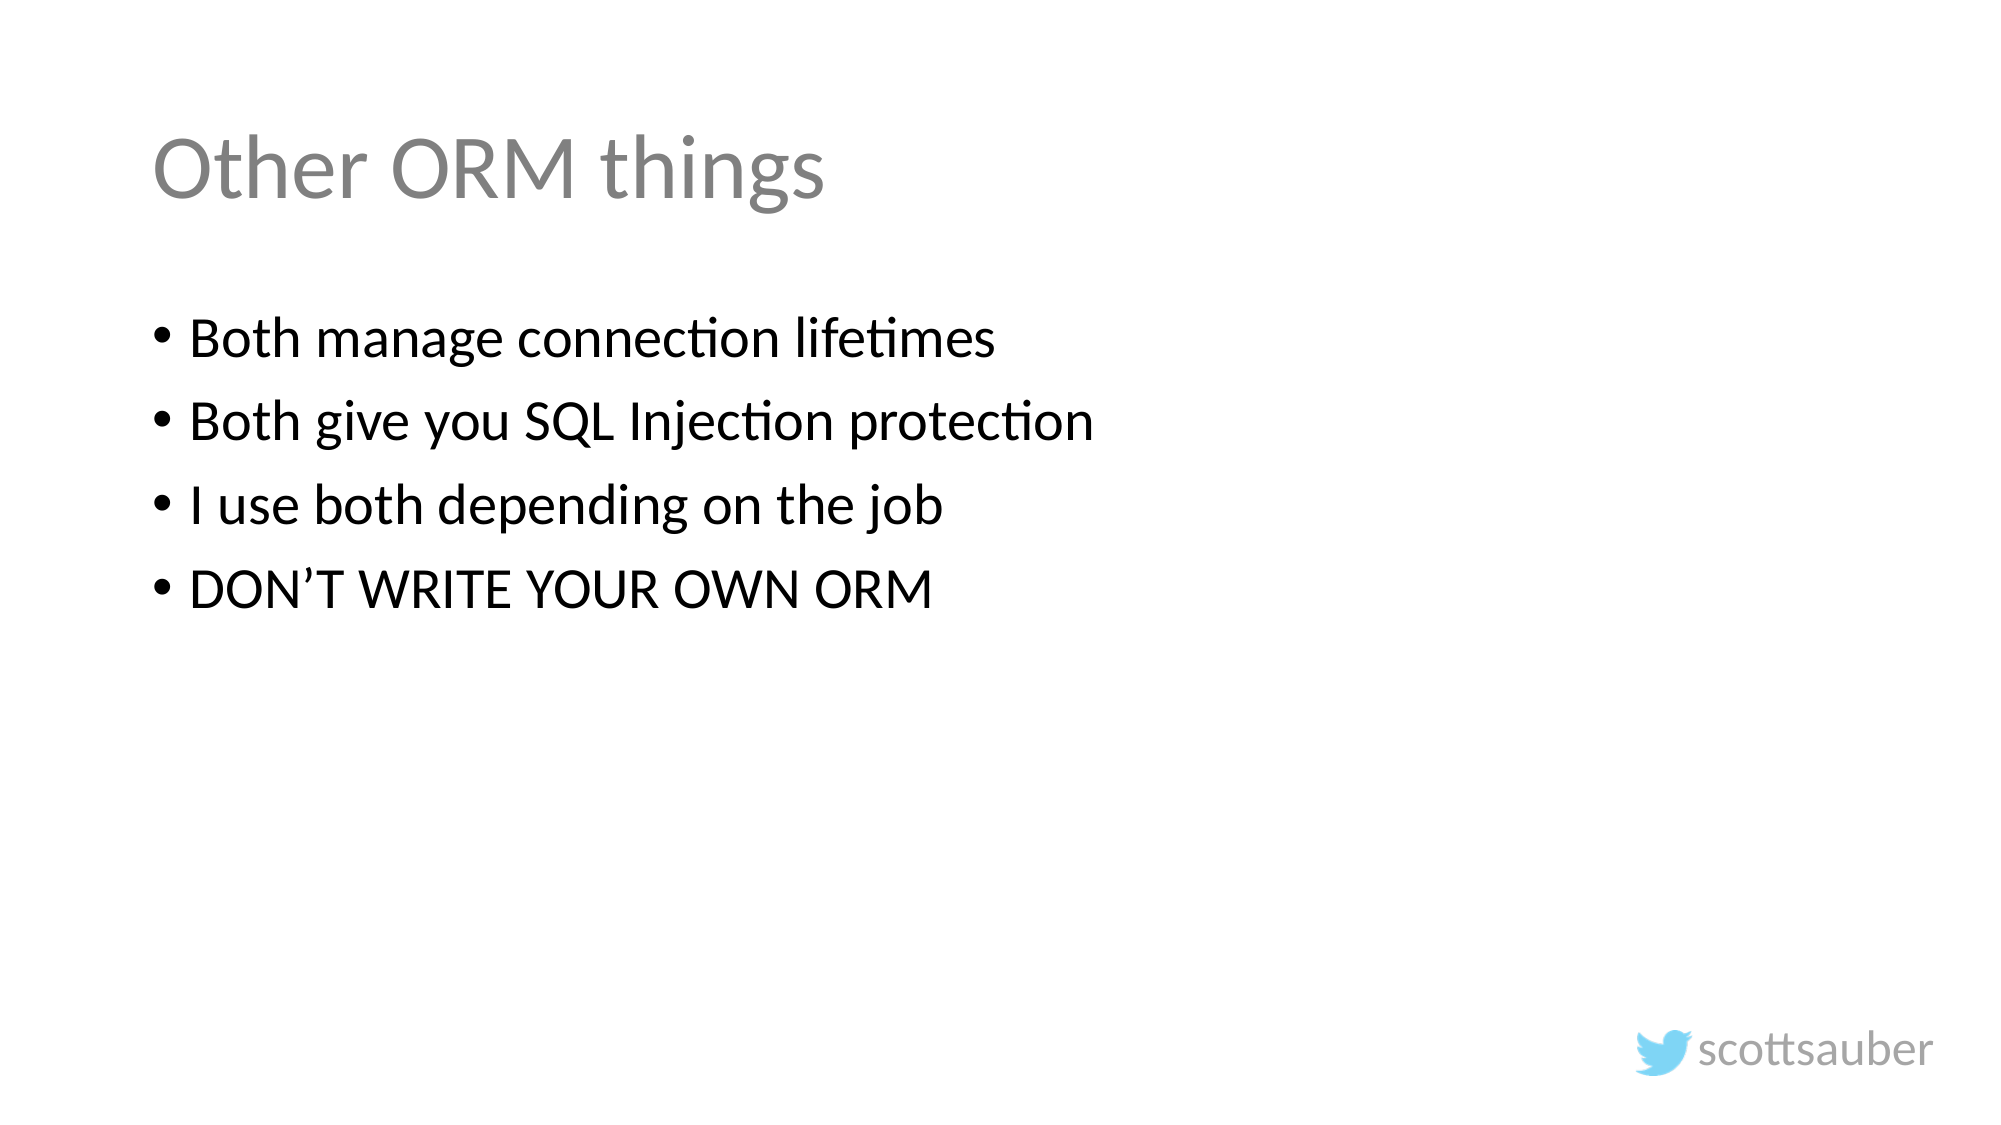

# Other ORM things
Both manage connection lifetimes
Both give you SQL Injection protection
I use both depending on the job
DON’T WRITE YOUR OWN ORM
scottsauber